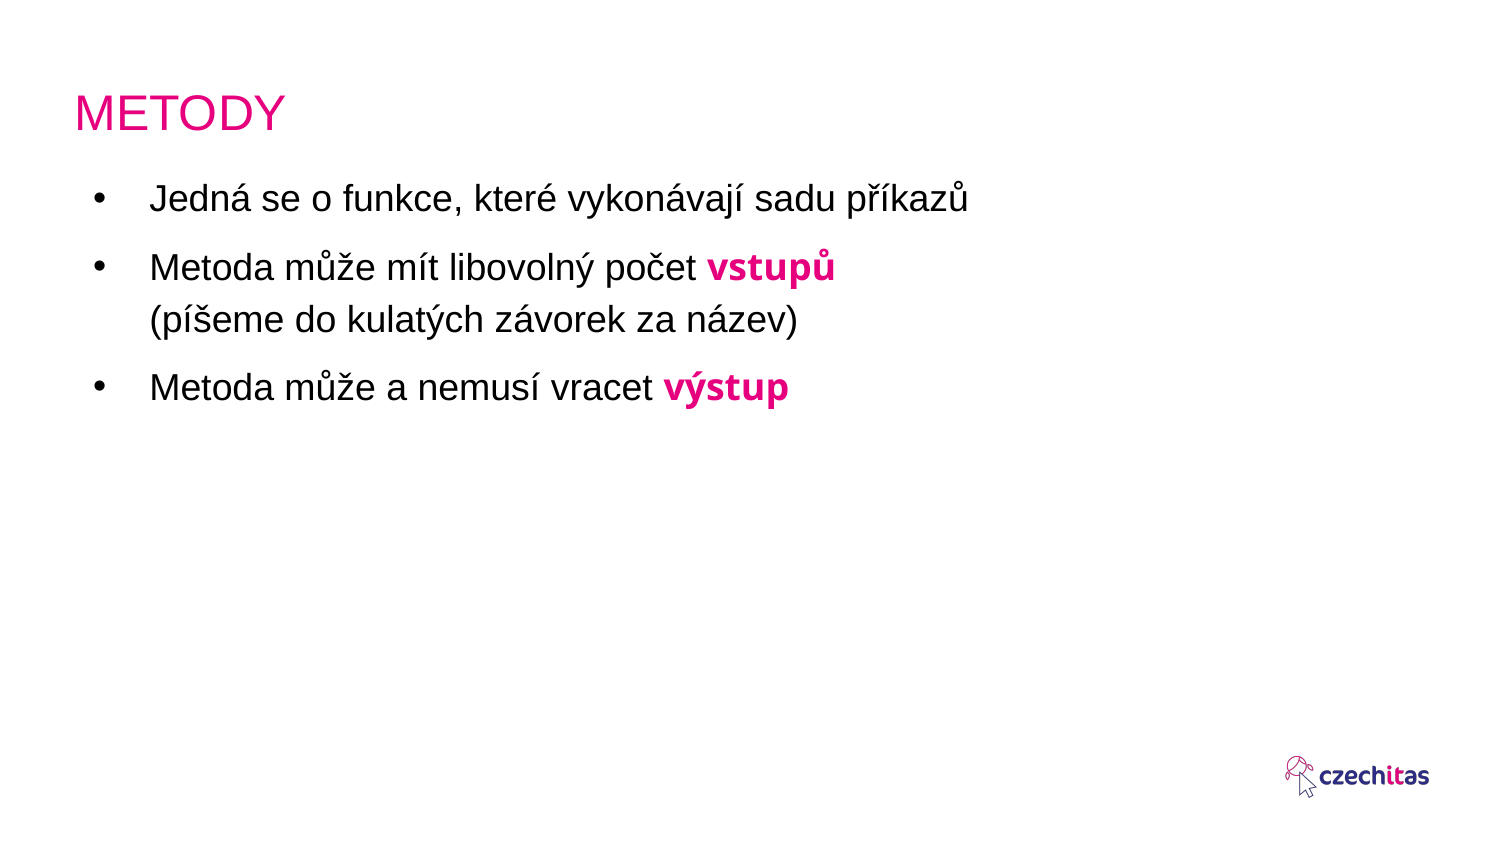

# METODY
Jedná se o funkce, které vykonávají sadu příkazů
Metoda může mít libovolný počet vstupů
(píšeme do kulatých závorek za název)
Metoda může a nemusí vracet výstup